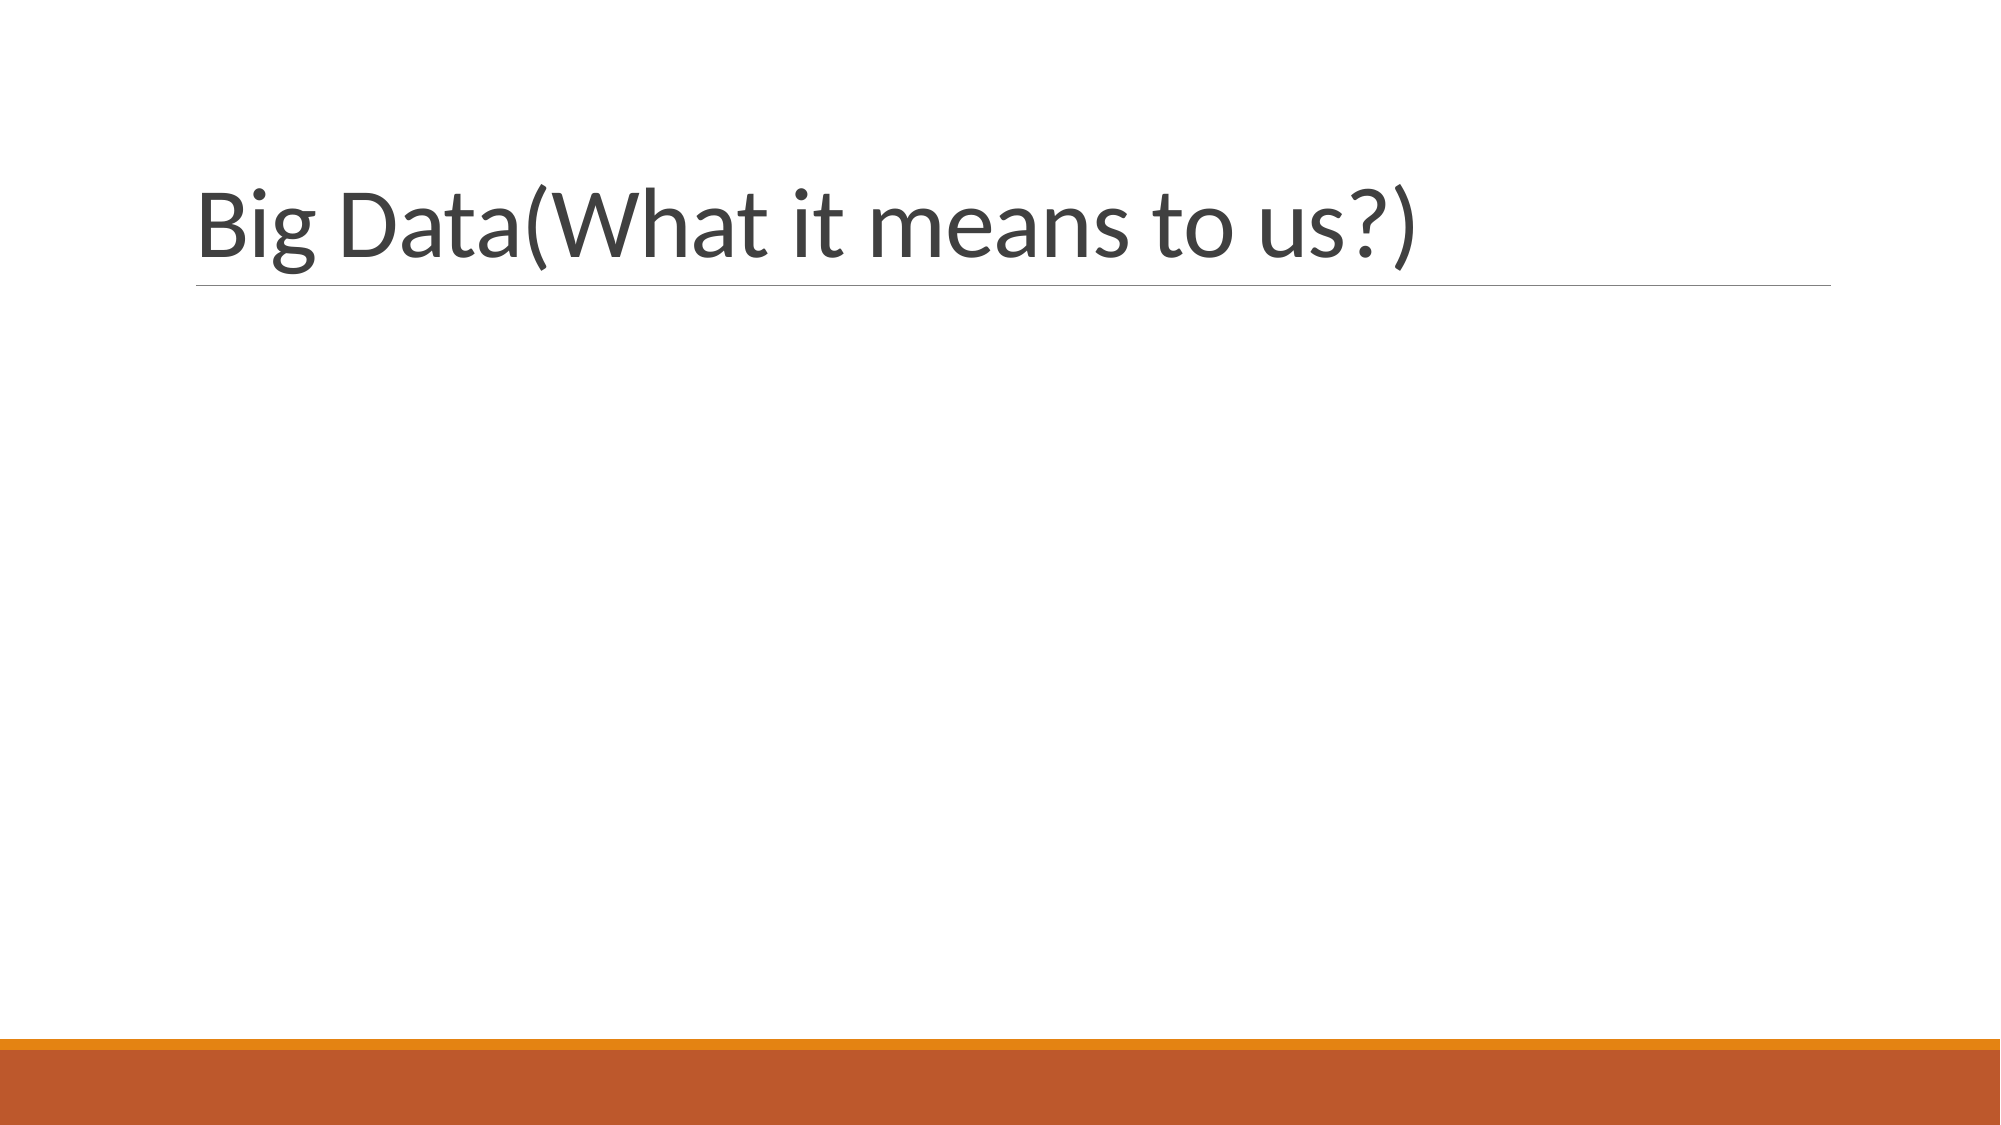

# Big Data(What it means to us?)